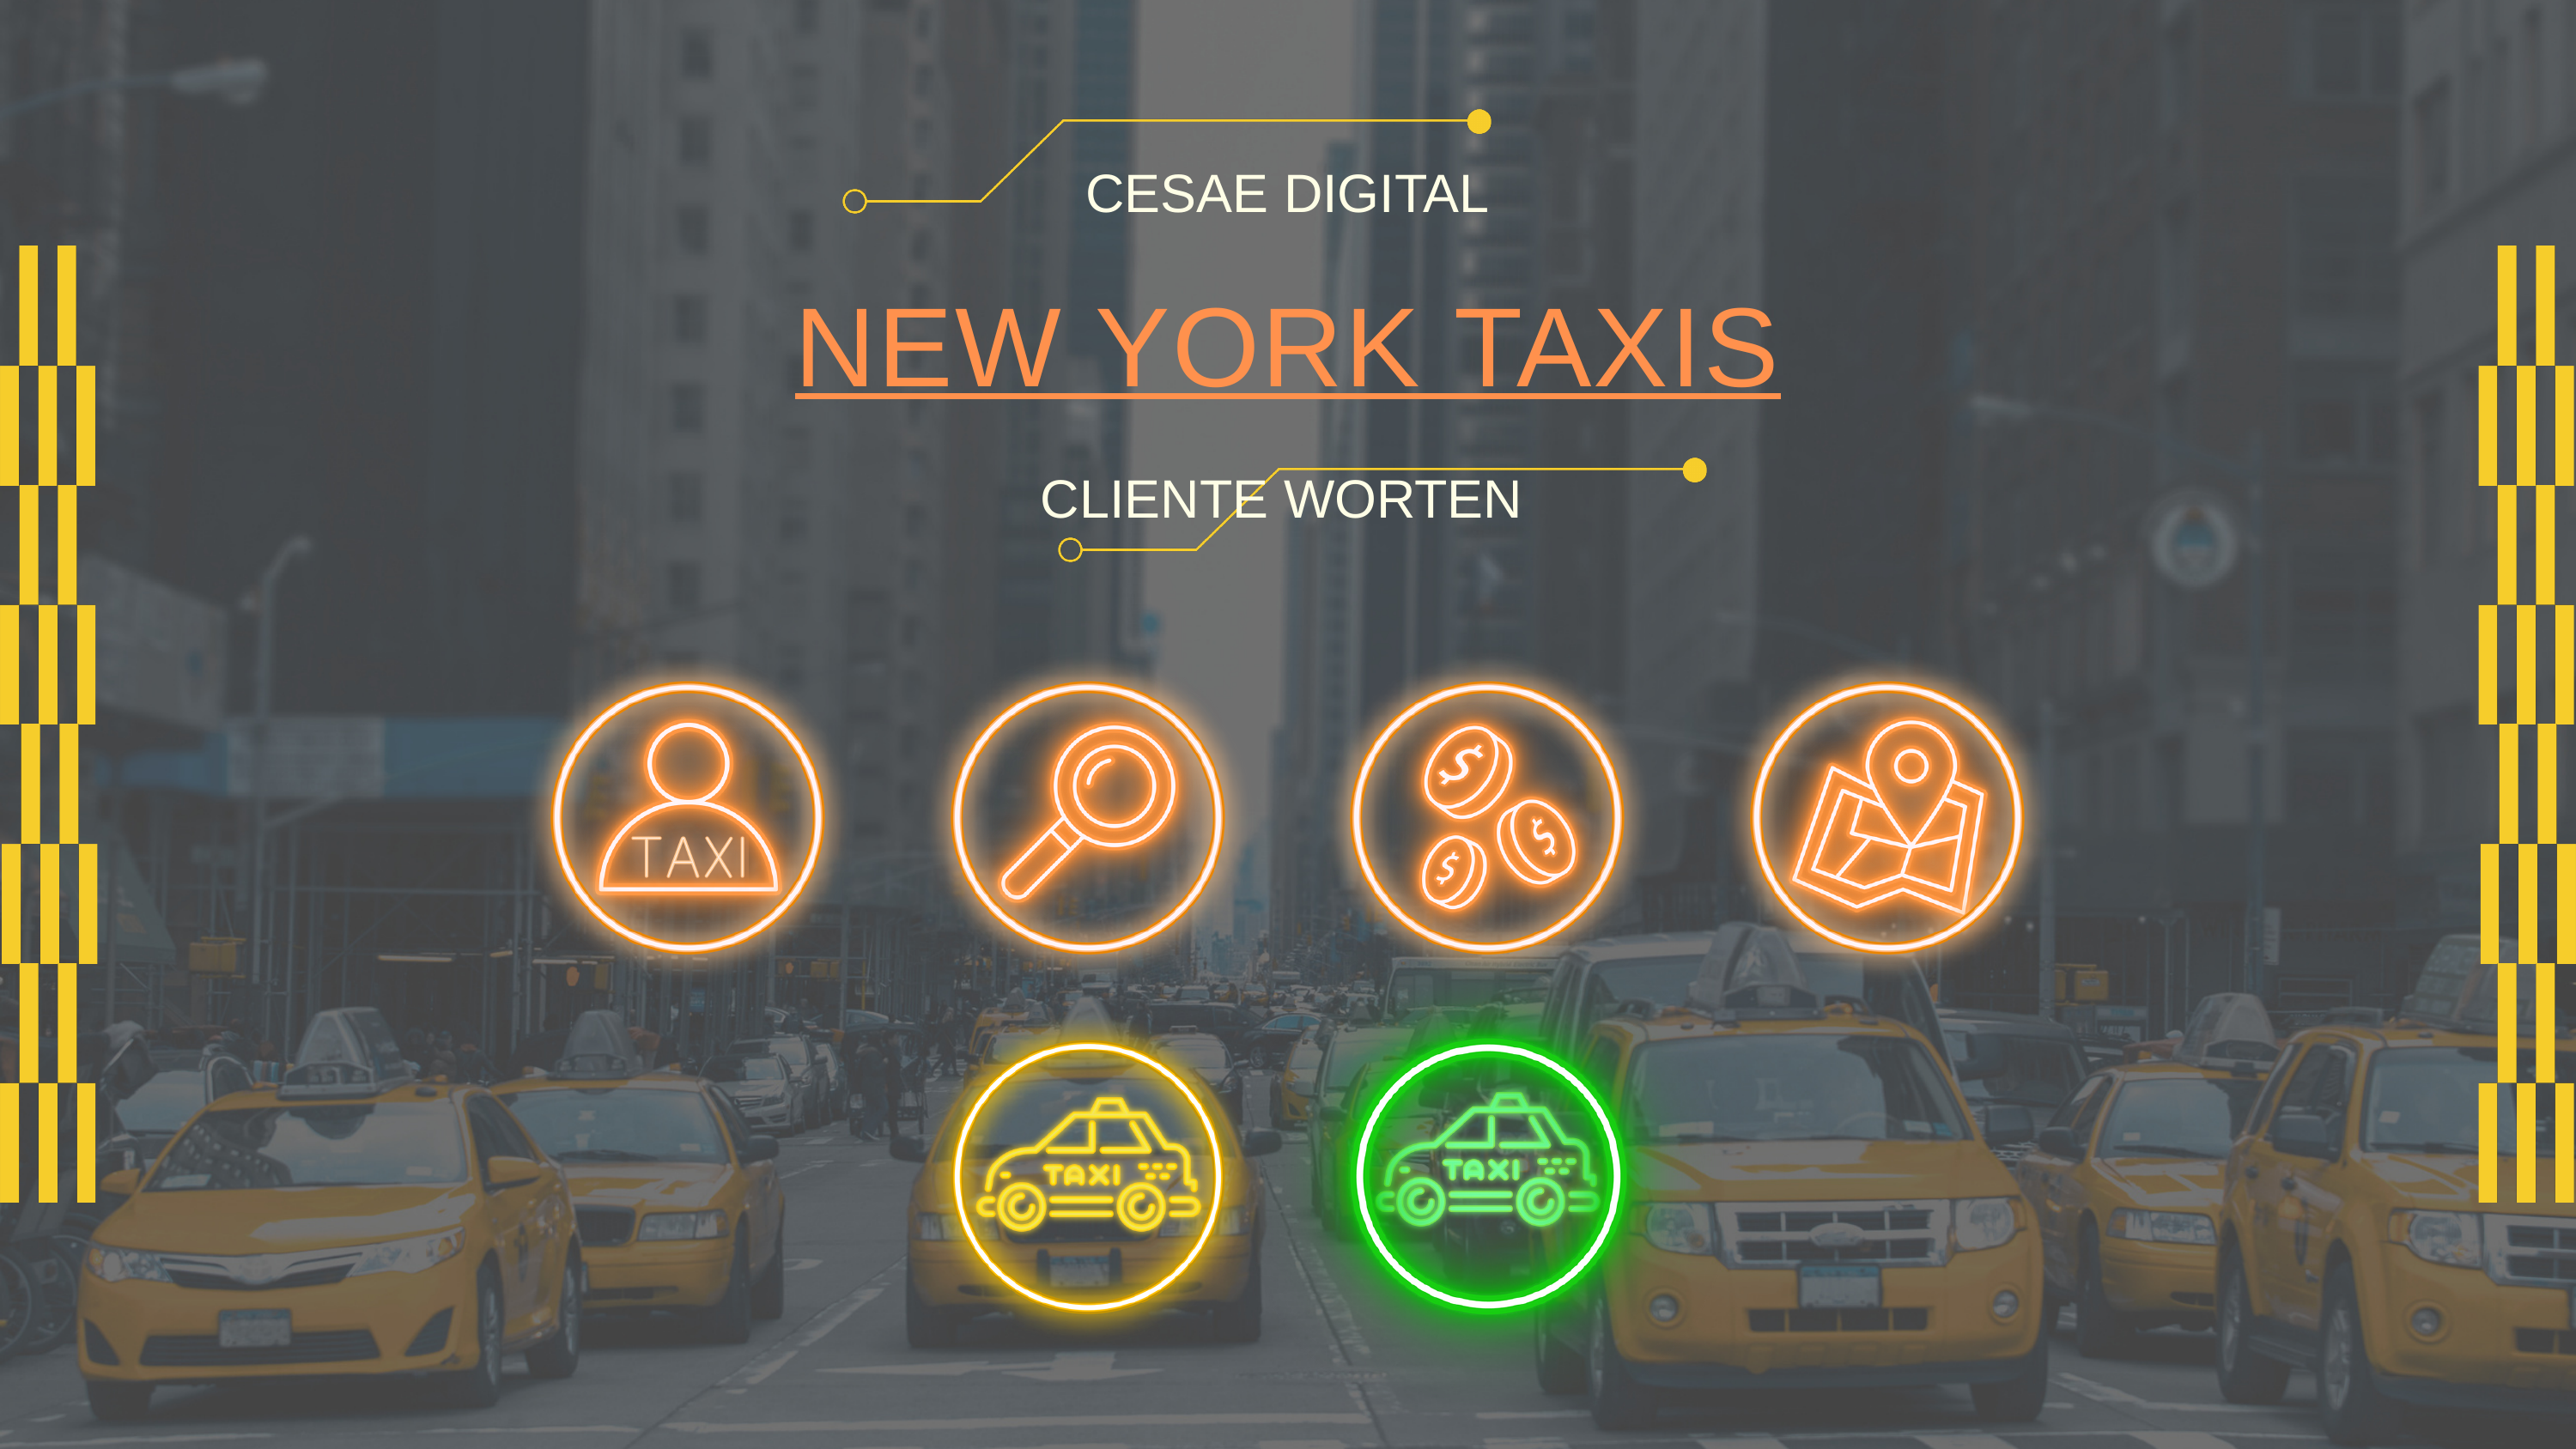

CESAE DIGITAL

NEW YORK TAXIS
CLIENTE WORTEN